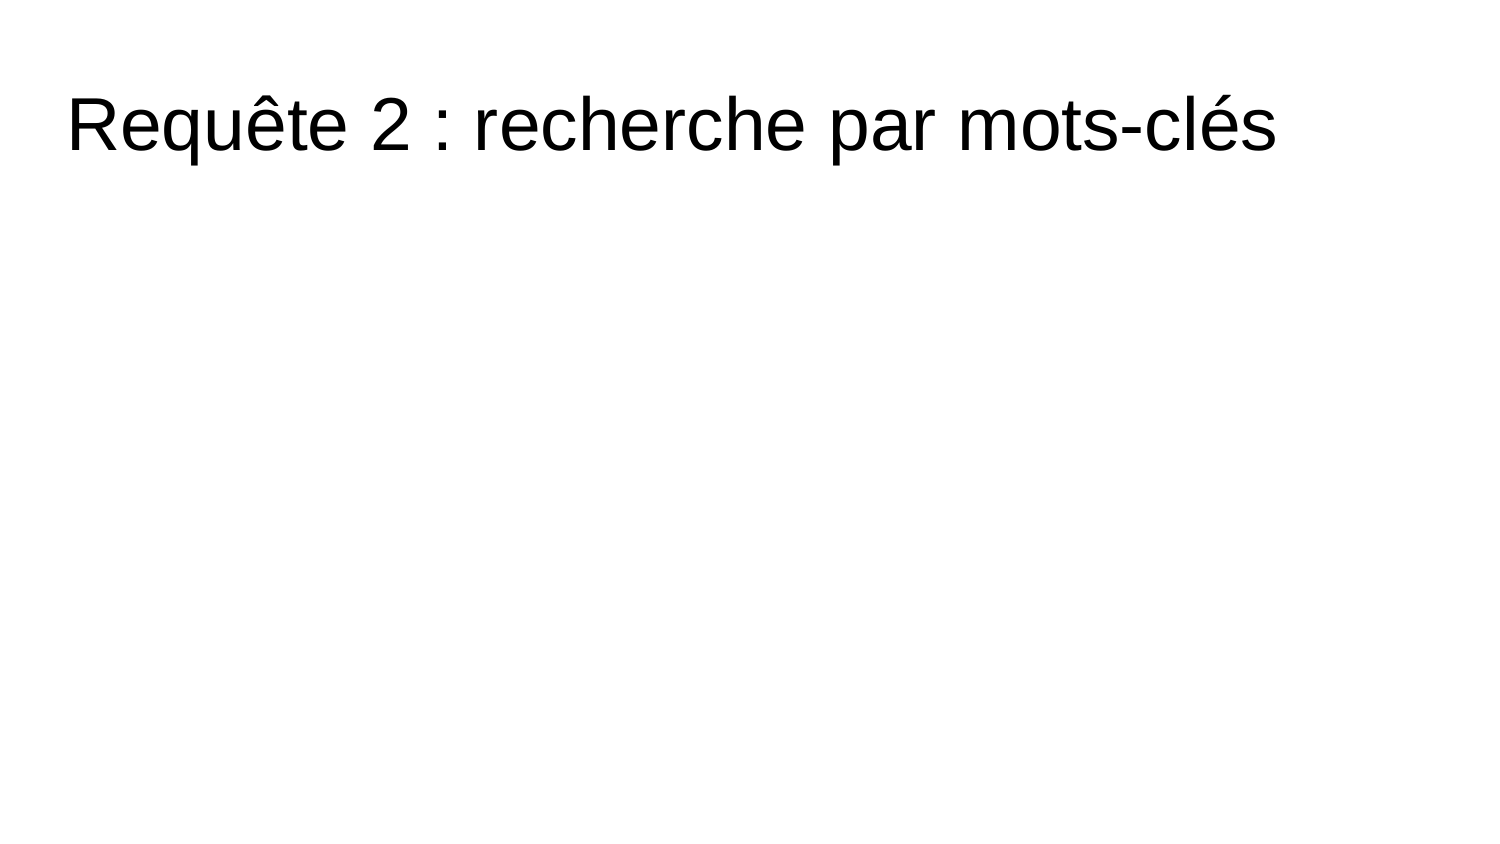

# Requête 2 : recherche par mots-clés